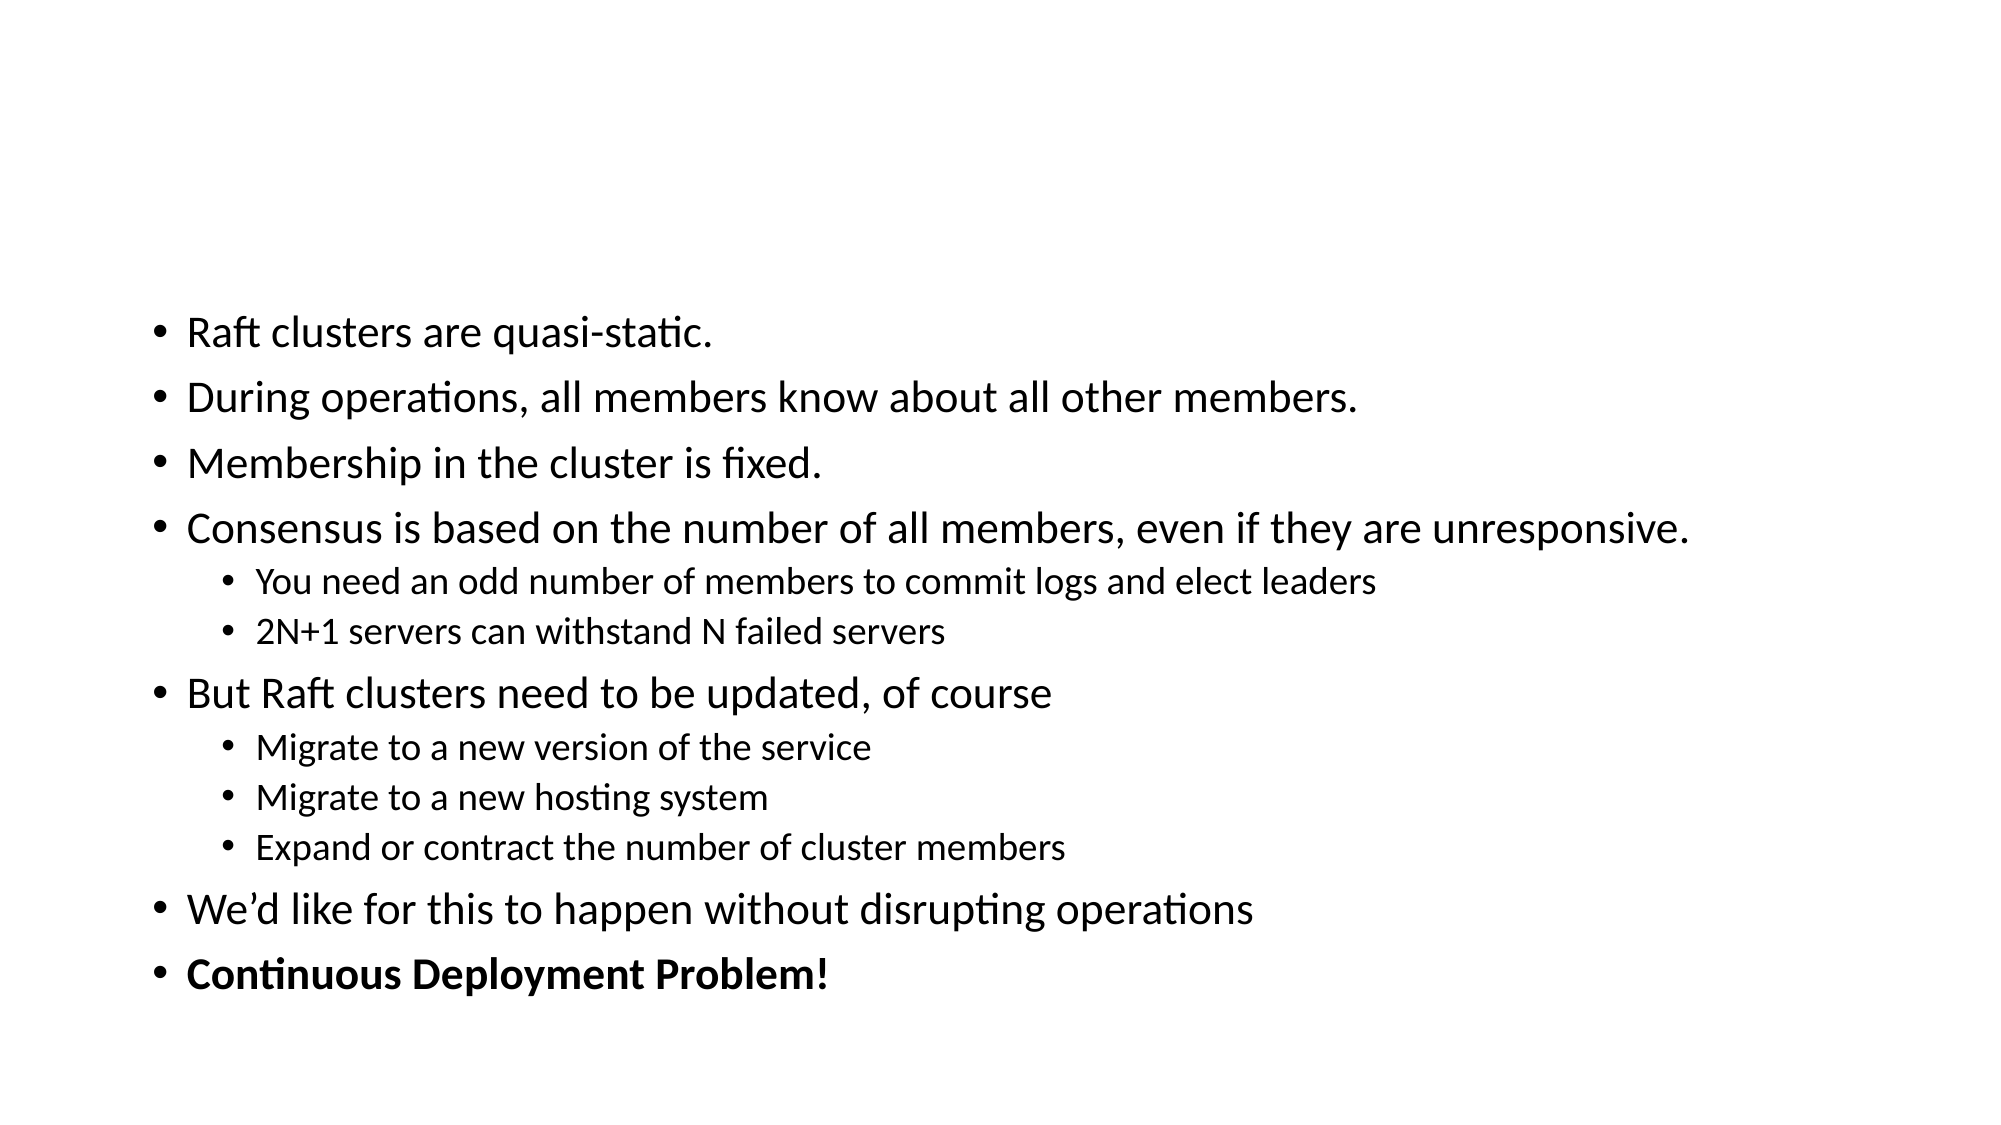

# Updating Raft Clusters
Raft clusters are quasi-static.
During operations, all members know about all other members.
Membership in the cluster is fixed.
Consensus is based on the number of all members, even if they are unresponsive.
You need an odd number of members to commit logs and elect leaders
2N+1 servers can withstand N failed servers
But Raft clusters need to be updated, of course
Migrate to a new version of the service
Migrate to a new hosting system
Expand or contract the number of cluster members
We’d like for this to happen without disrupting operations
Continuous Deployment Problem!